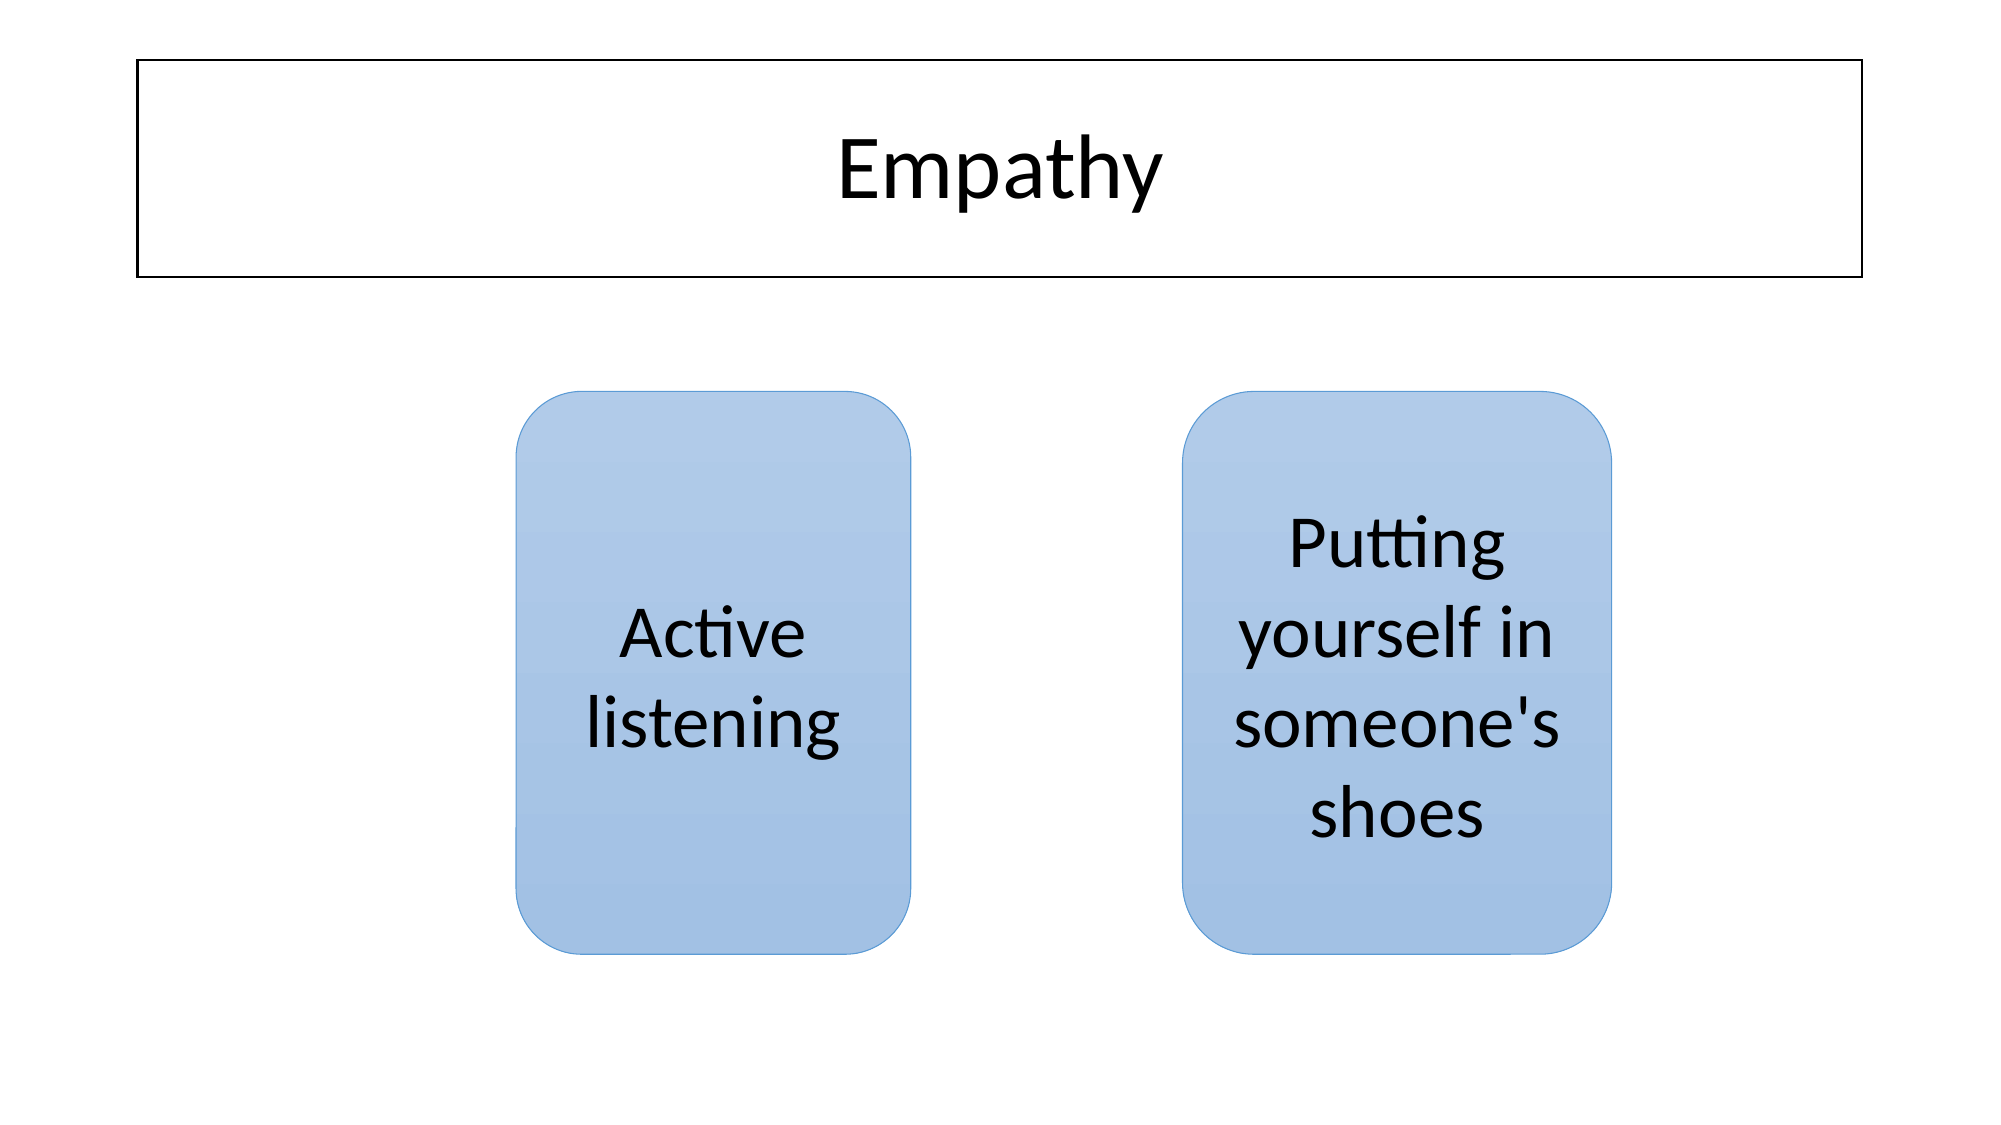

# Empathy
Active listening
Putting yourself in someone's shoes